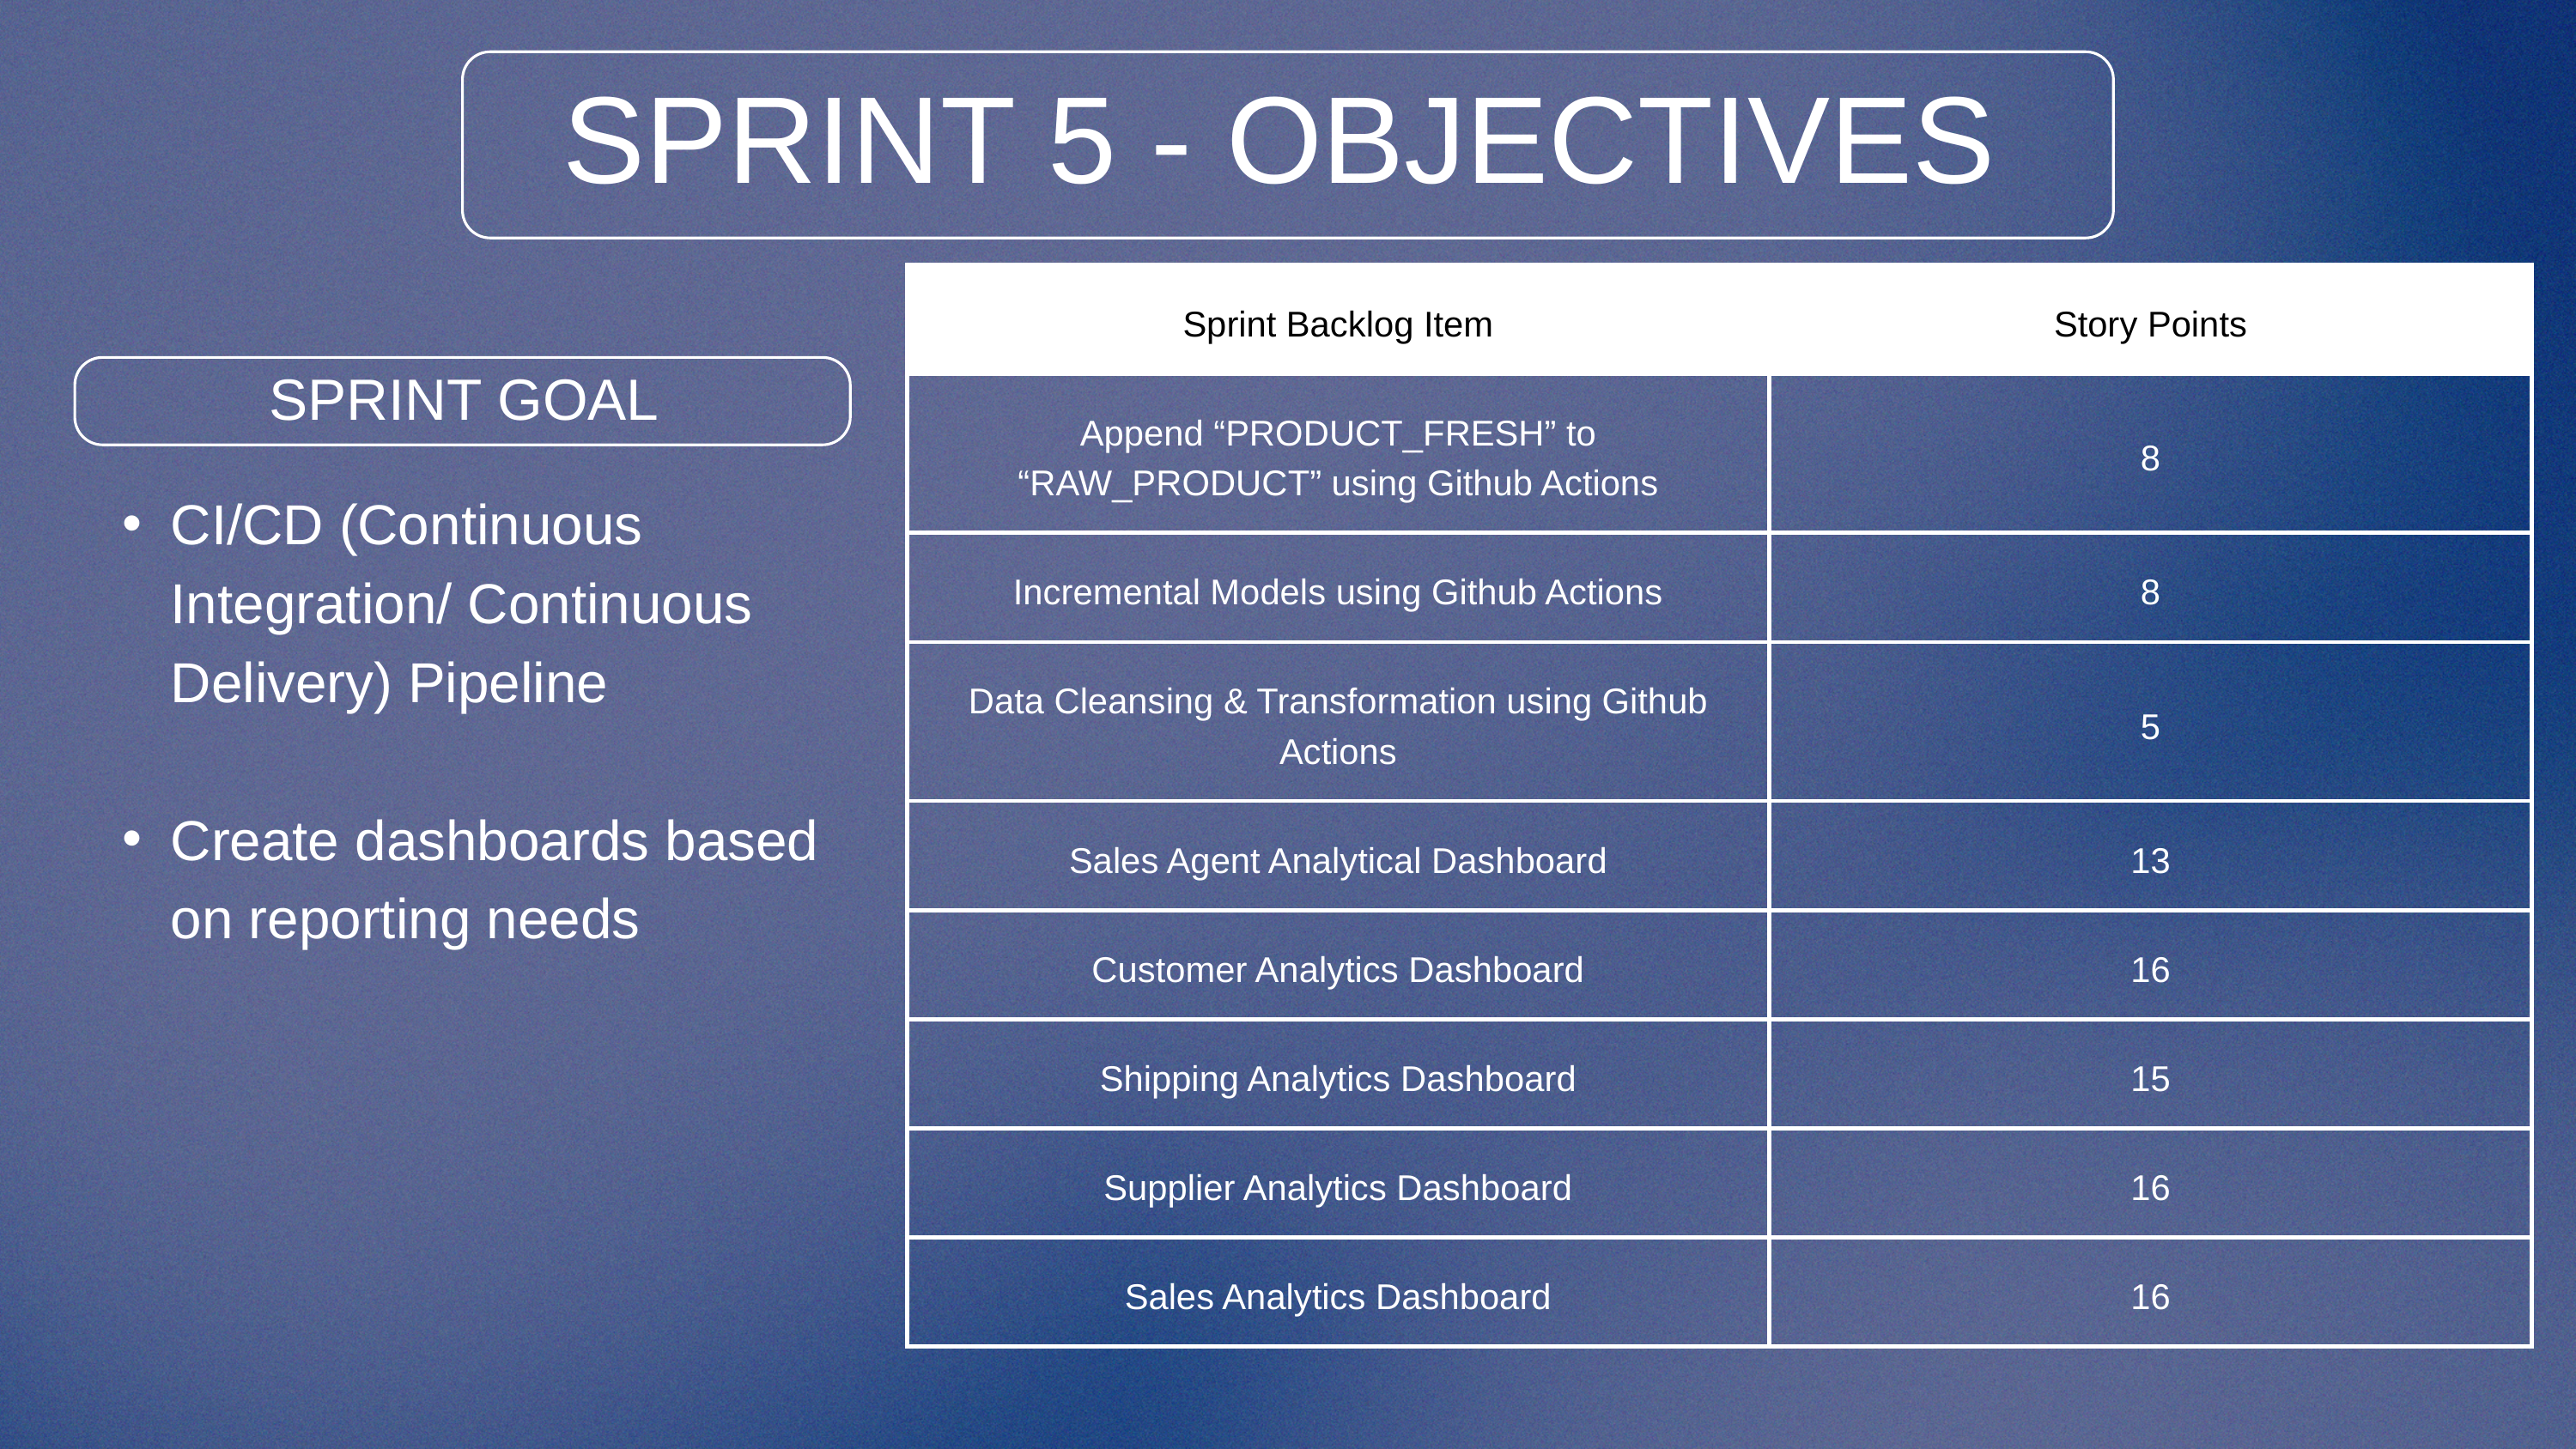

SPRINT 5 - OBJECTIVES
| Sprint Backlog Item | Story Points |
| --- | --- |
| Append “PRODUCT\_FRESH” to “RAW\_PRODUCT” using Github Actions | 8 |
| Incremental Models using Github Actions | 8 |
| Data Cleansing & Transformation using Github Actions | 5 |
| Sales Agent Analytical Dashboard | 13 |
| Customer Analytics Dashboard | 16 |
| Shipping Analytics Dashboard | 15 |
| Supplier Analytics Dashboard | 16 |
| Sales Analytics Dashboard | 16 |

SPRINT GOAL
CI/CD (Continuous Integration/ Continuous Delivery) Pipeline

Create dashboards based on reporting needs